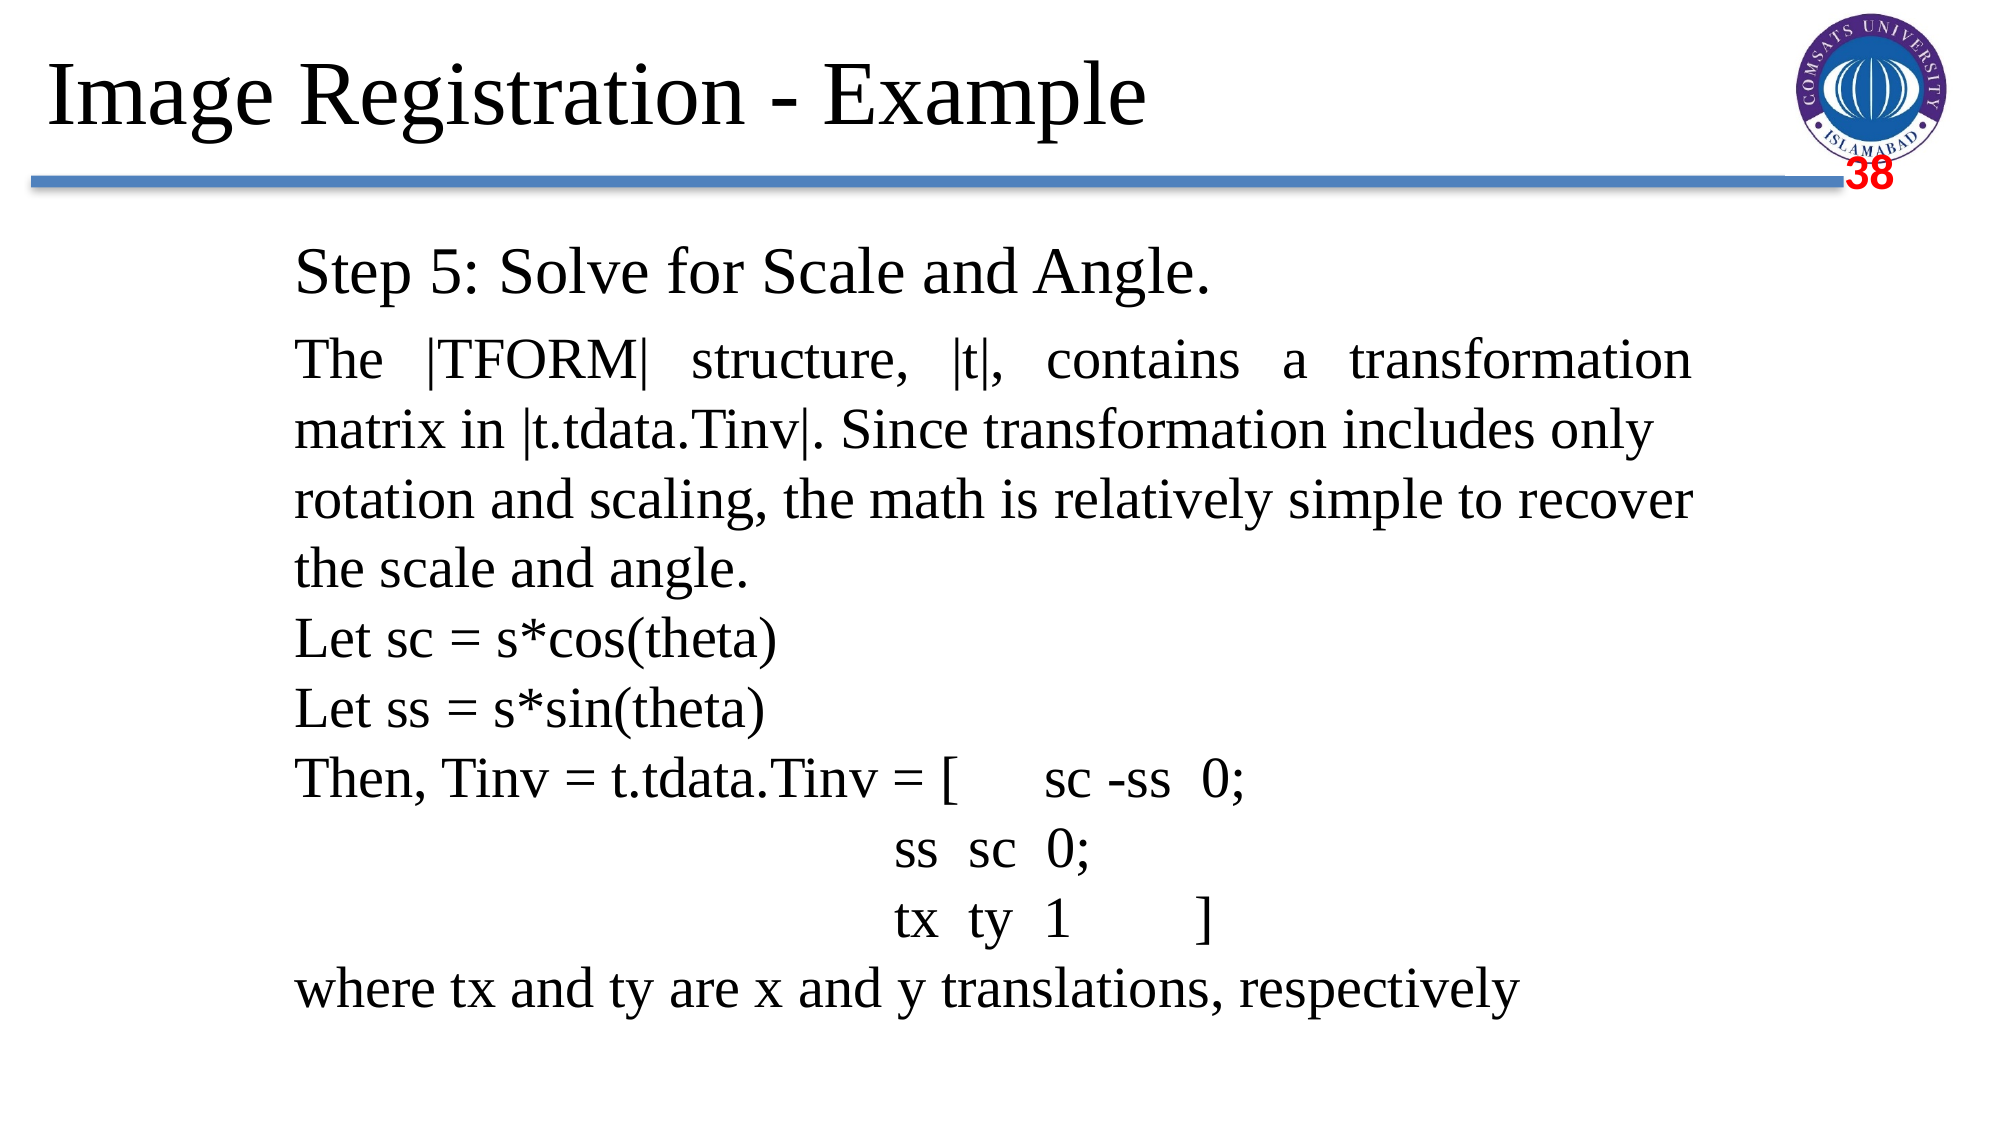

# Image Registration - Example
Step 5: Solve for Scale and Angle.
The |TFORM| structure, |t|, contains a transformation matrix in |t.tdata.Tinv|. Since transformation includes only
rotation and scaling, the math is relatively simple to recover the scale and angle.
Let sc = s*cos(theta)
Let ss = s*sin(theta)
Then, Tinv = t.tdata.Tinv = [	sc -ss  0;
                               		ss  sc  0;
                               		tx  ty  1	]
where tx and ty are x and y translations, respectively